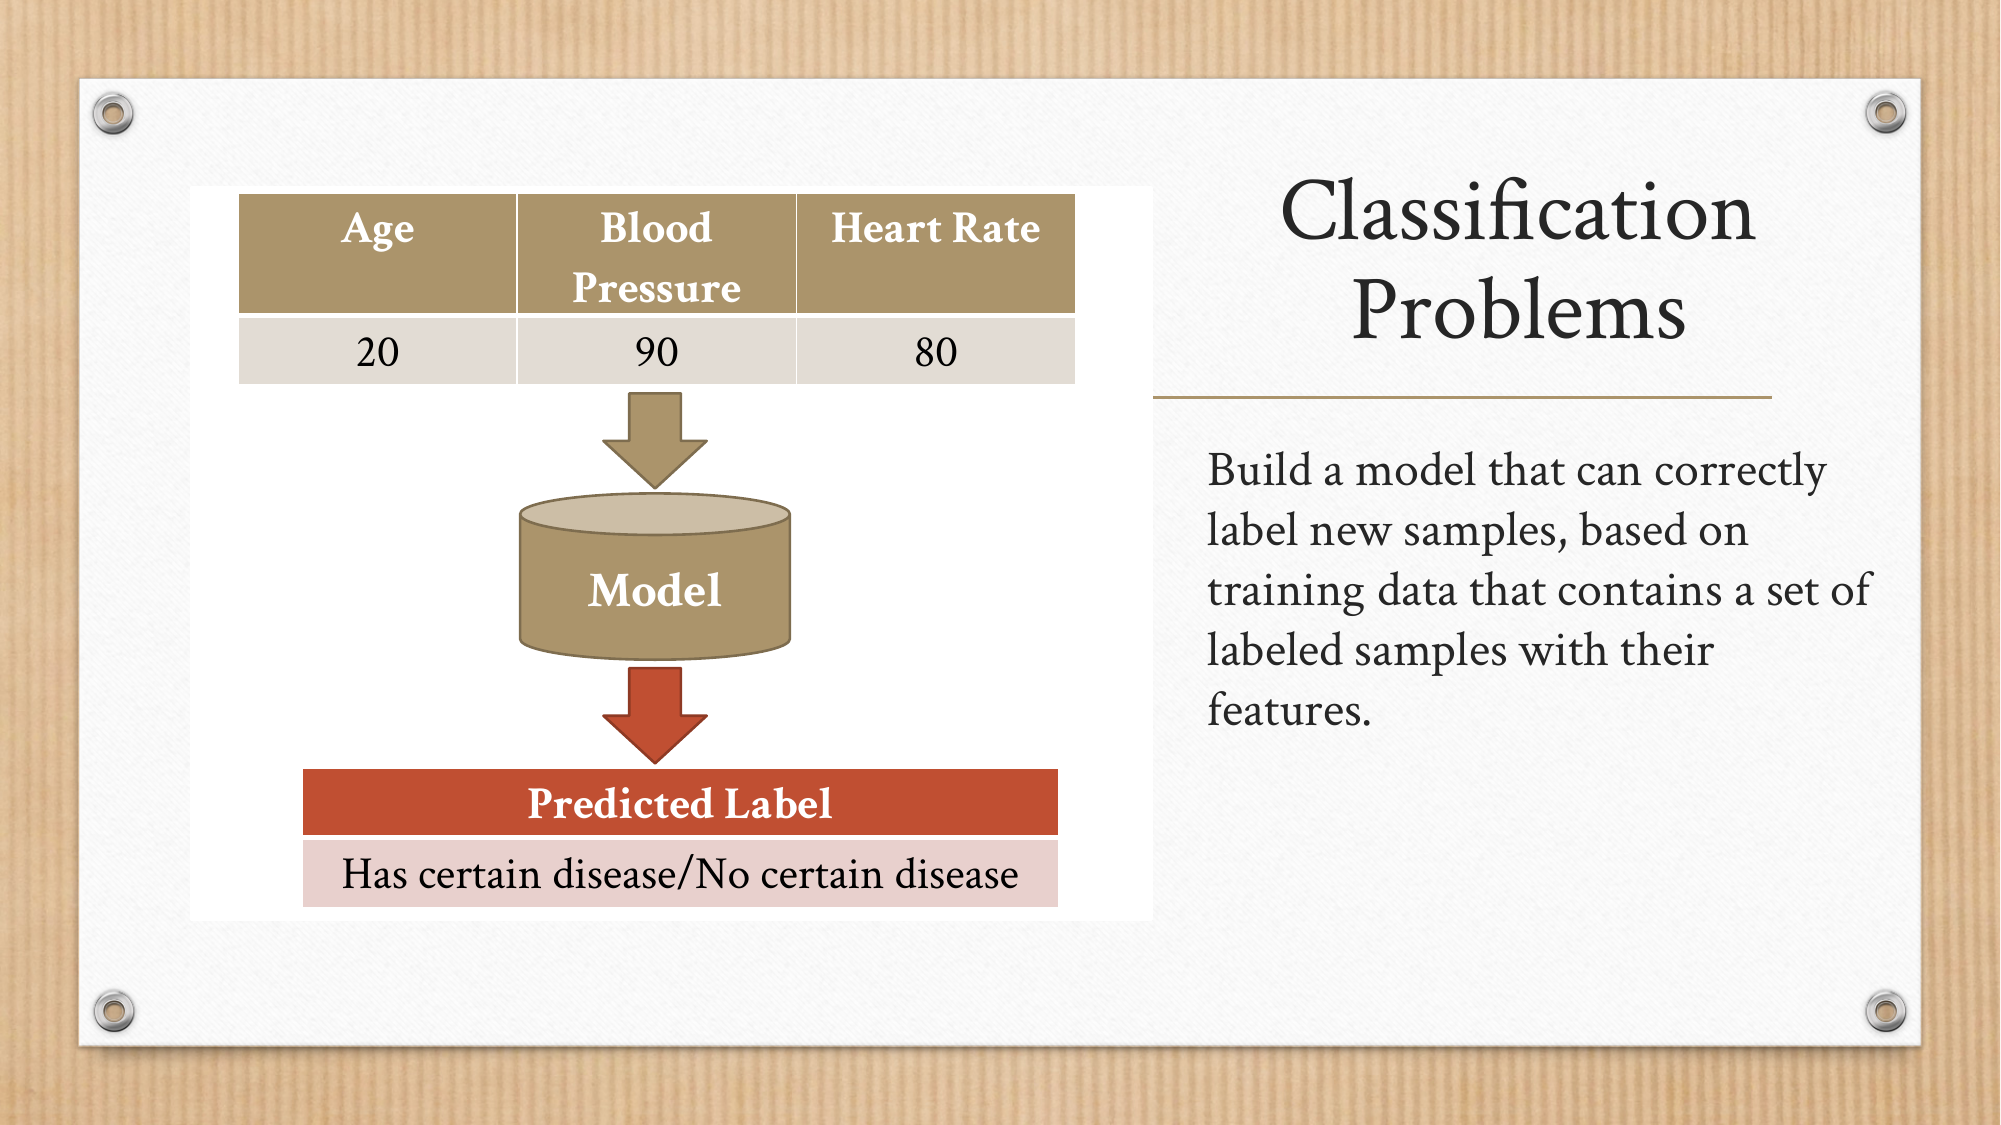

# Classification Problems
Features
Labels

| Age | Blood Pressure | Heart Rate |
| --- | --- | --- |
| 20 | 90 | 80 |
| Sample No. | Age | Blood Pressure | Heart Rate | Label |
| --- | --- | --- | --- | --- |
| 1 |  |  |  | Has certain disease |
| 2 |  |  |  | No certain disease |
| …… |  |  |  | …… |

Build a model that can correctly label new samples, based on training data that contains a set of labeled samples with their features.
Model
Model learns from training set

Model
| Predicted Label |
| --- |
| Has certain disease/No certain disease |